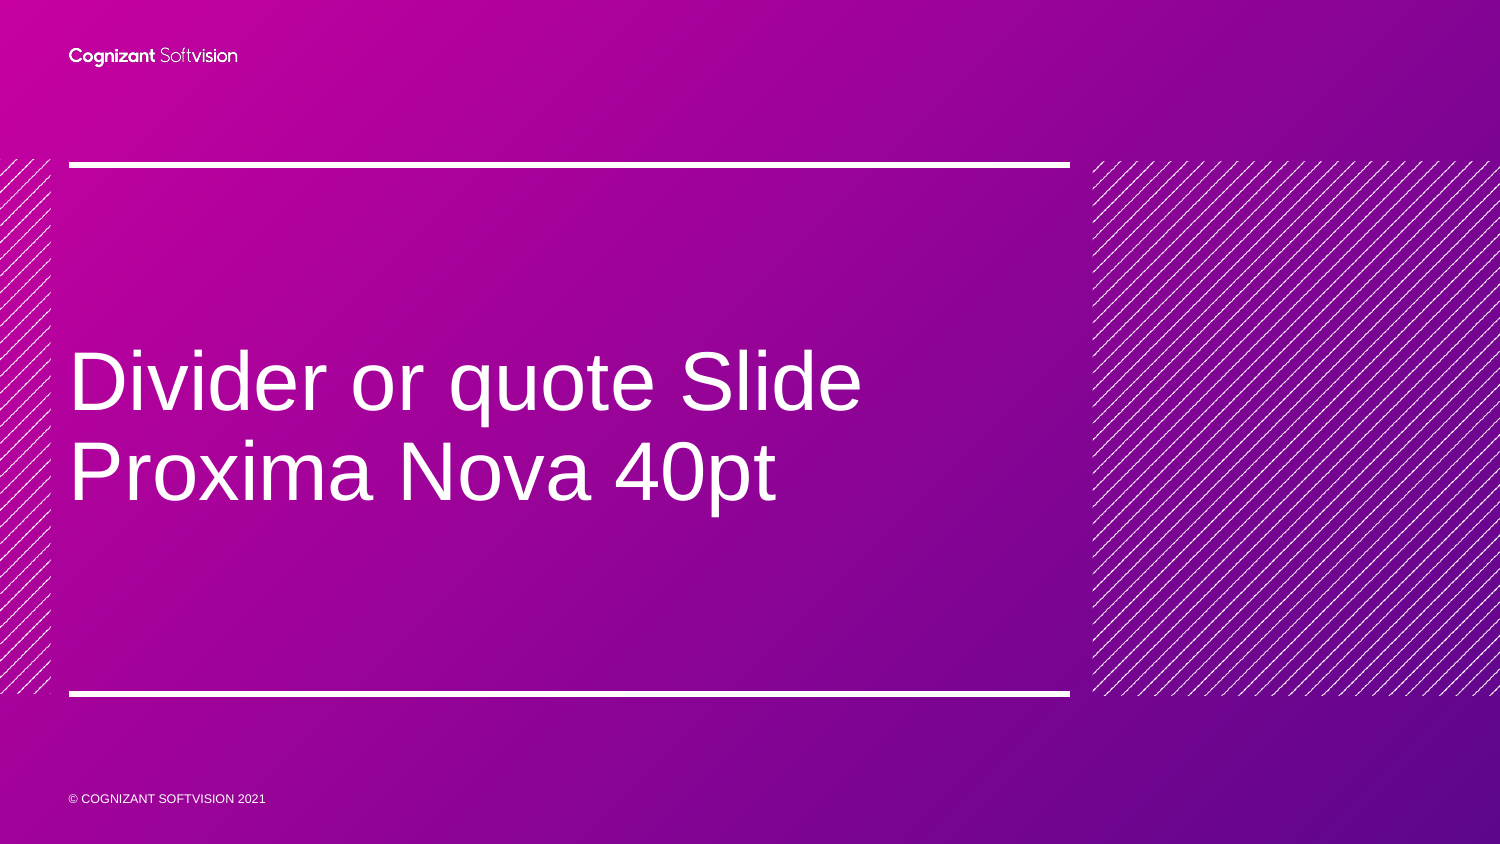

# Divider or quote Slide
Proxima Nova 40pt